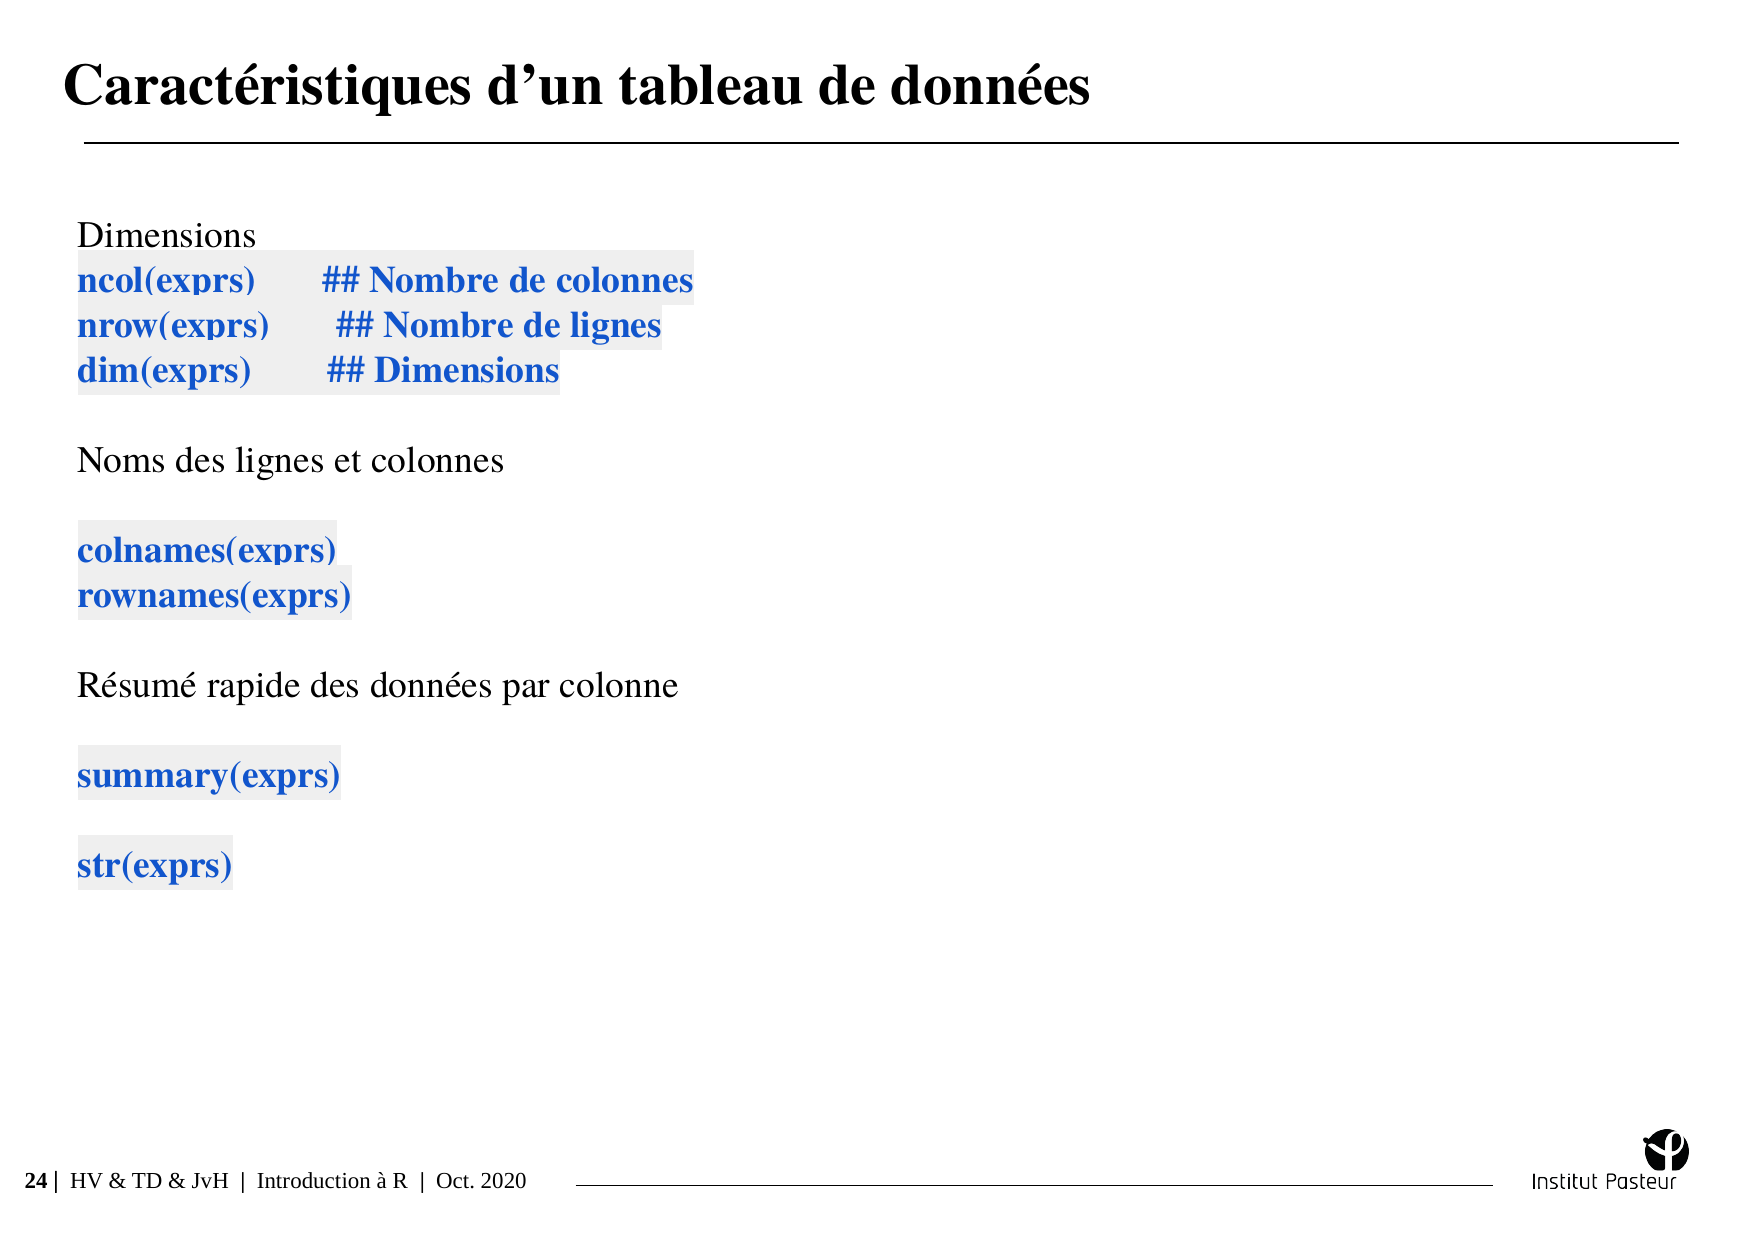

Caractéristiques d’un tableau de données
Dimensions
ncol(exprs)       ## Nombre de colonnes
nrow(exprs)       ## Nombre de lignes
dim(exprs)        ## Dimensions

Noms des lignes et colonnes

colnames(exprs)
rownames(exprs)

Résumé rapide des données par colonne

summary(exprs)

str(exprs)